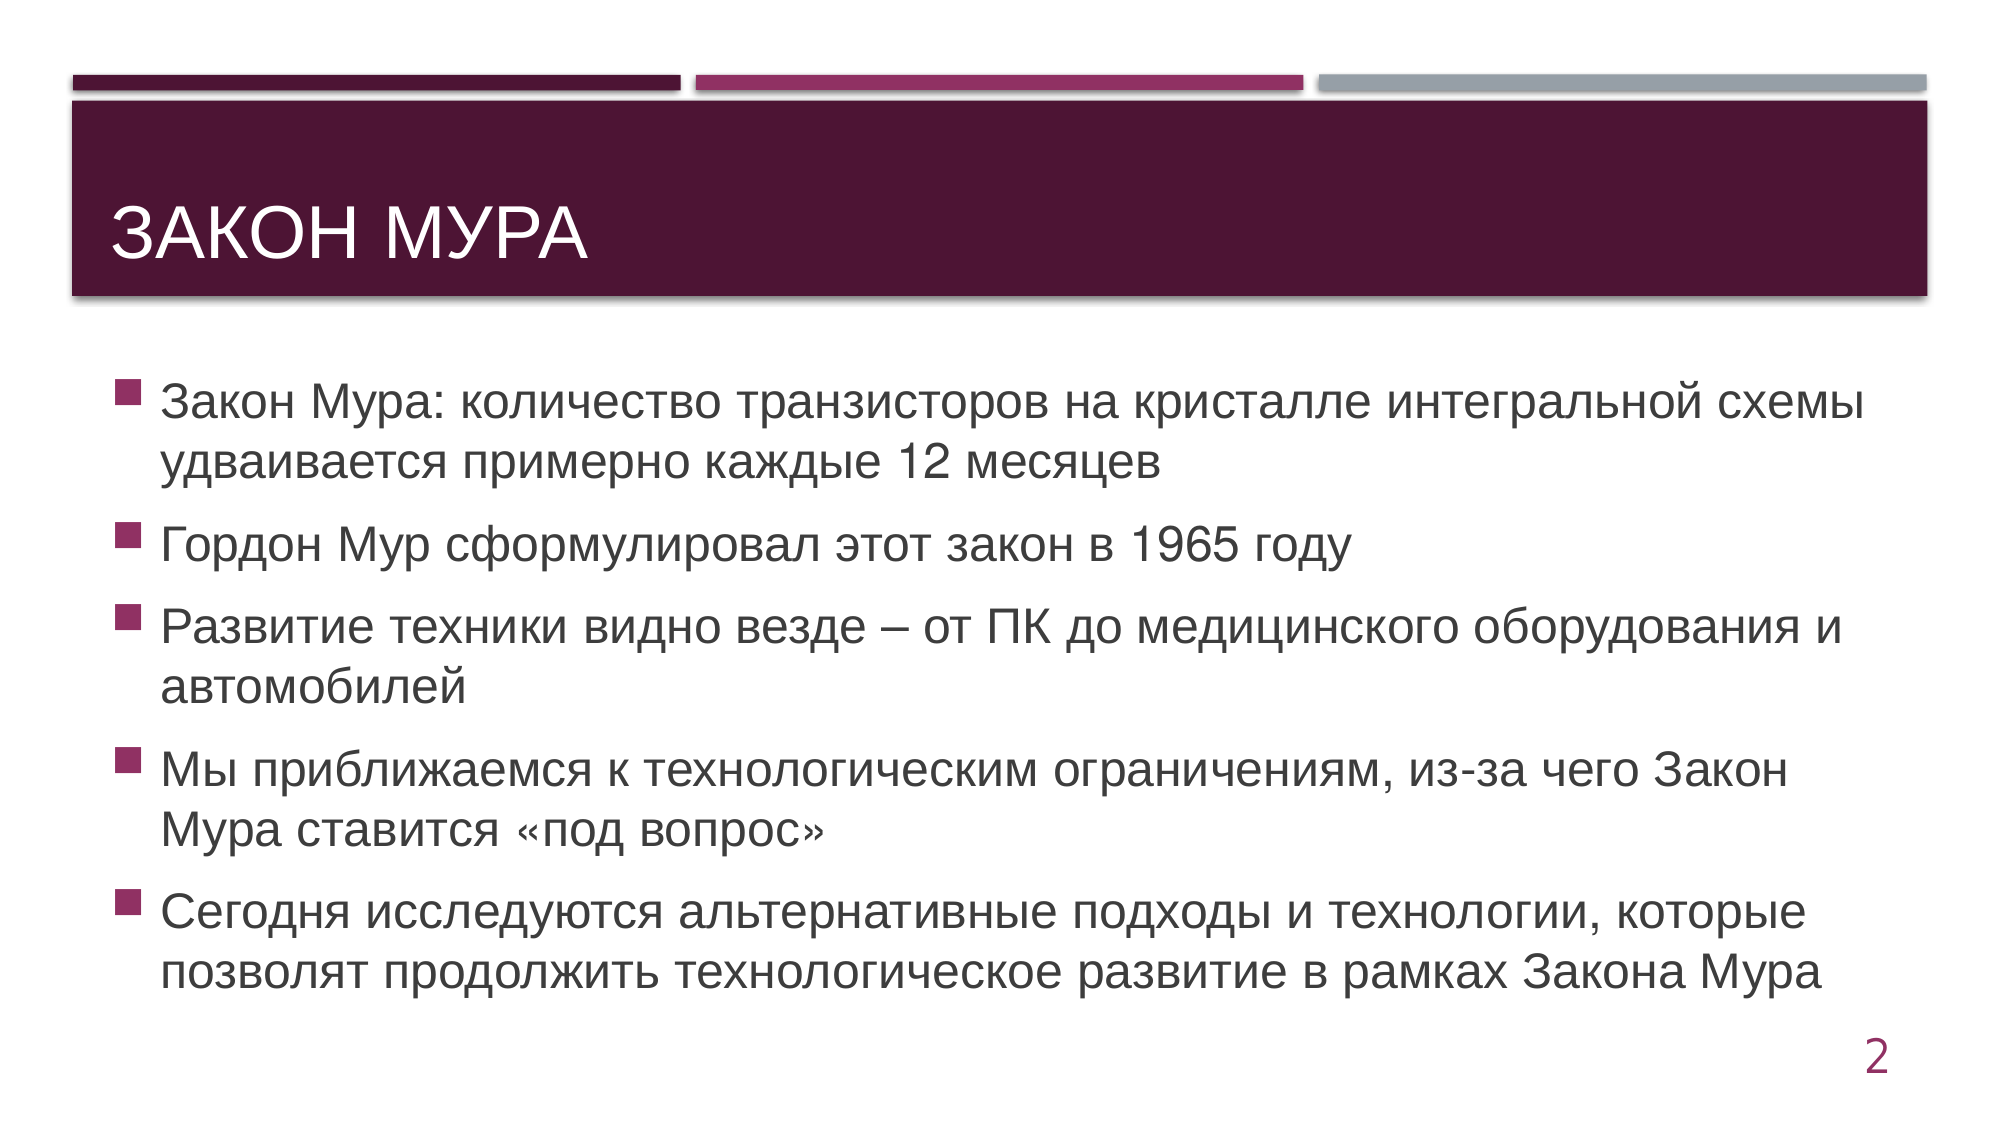

# Закон мура
Закон Мура: количество транзисторов на кристалле интегральной схемы удваивается примерно каждые 12 месяцев
Гордон Мур сформулировал этот закон в 1965 году
Развитие техники видно везде – от ПК до медицинского оборудования и автомобилей
Мы приближаемся к технологическим ограничениям, из-за чего Закон Мура ставится «под вопрос»
Сегодня исследуются альтернативные подходы и технологии, которые позволят продолжить технологическое развитие в рамках Закона Мура
2